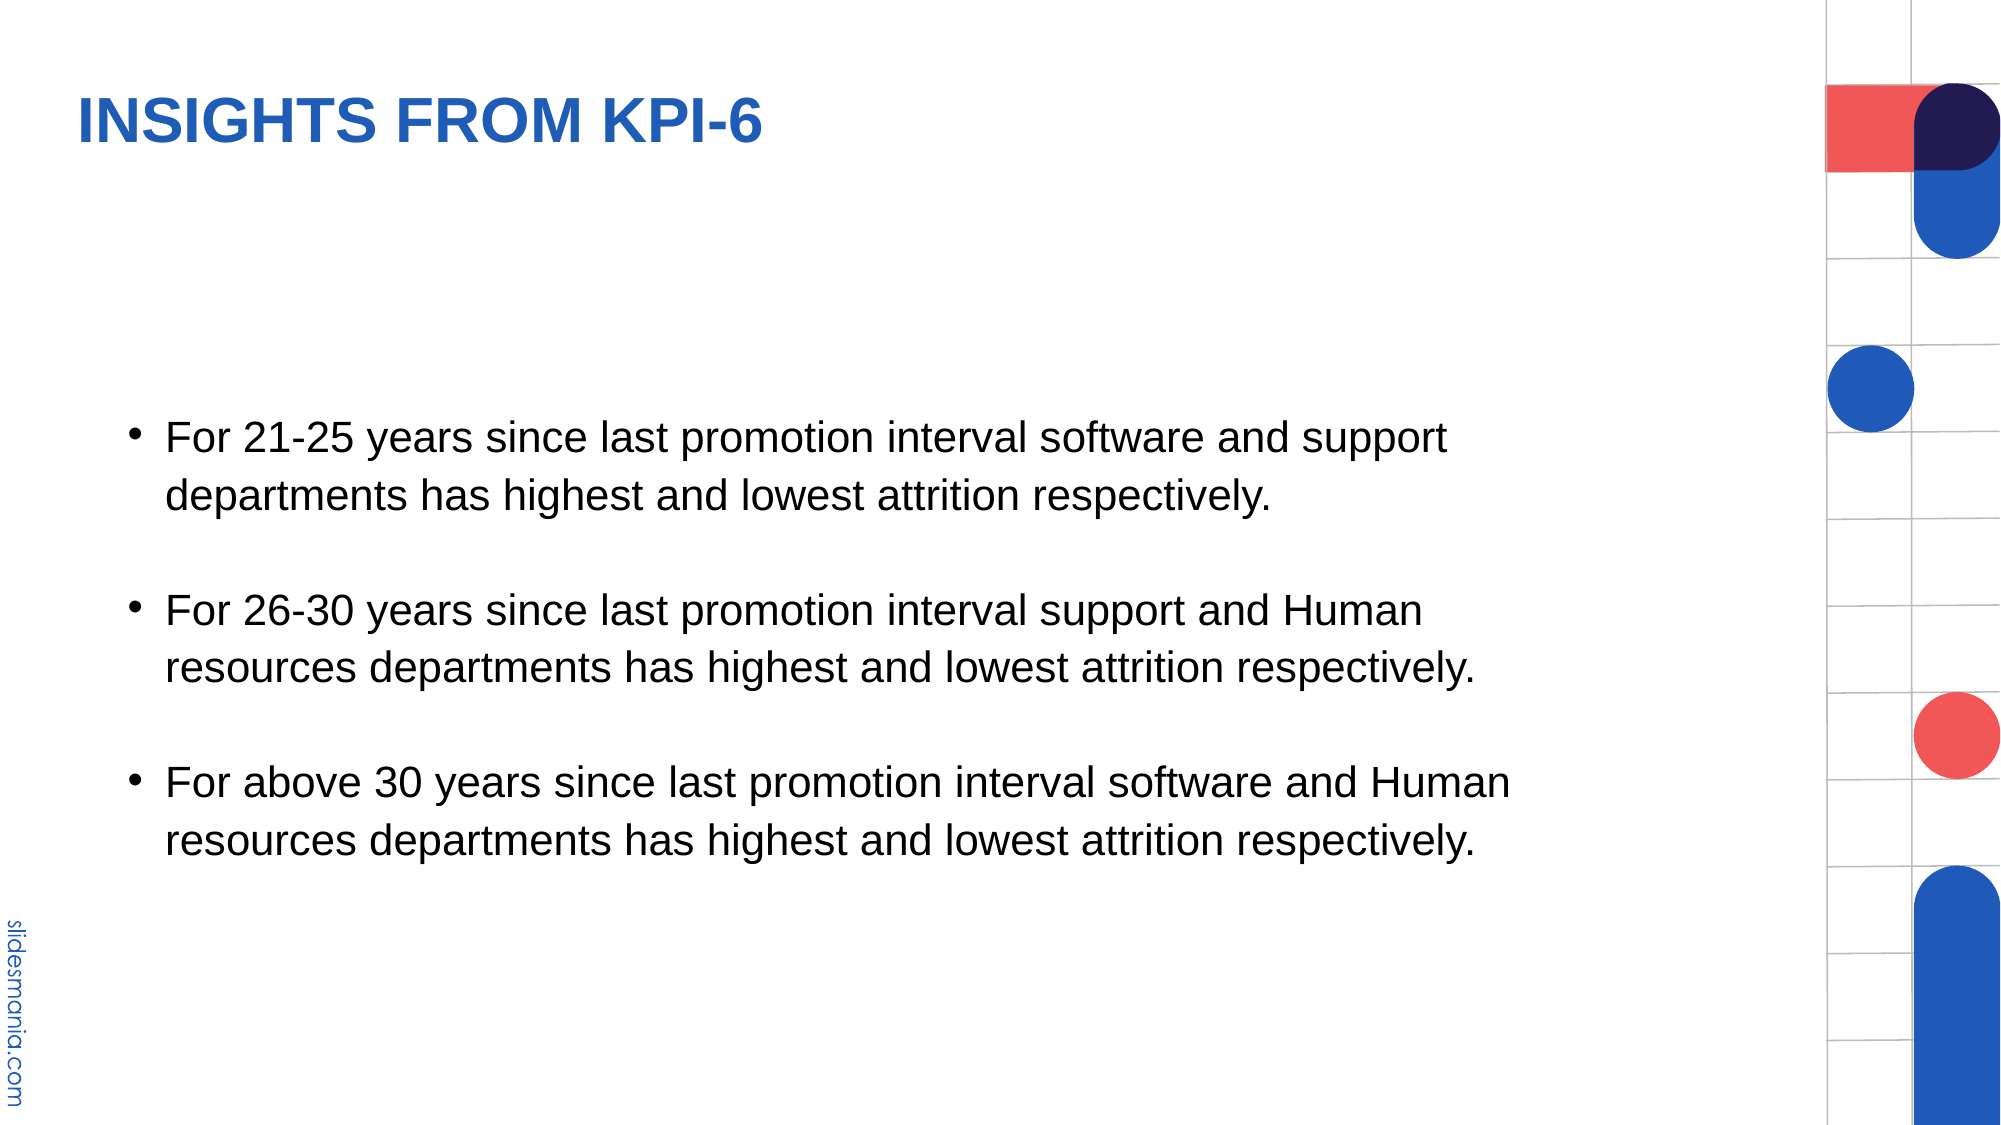

# INSIGHTS FROM KPI-6

For 21-25 years since last promotion interval software and support
departments has highest and lowest attrition respectively.

For 26-30 years since last promotion interval support and Human
resources departments has highest and lowest attrition respectively.

For above 30 years since last promotion interval software and Human
resources departments has highest and lowest attrition respectively.